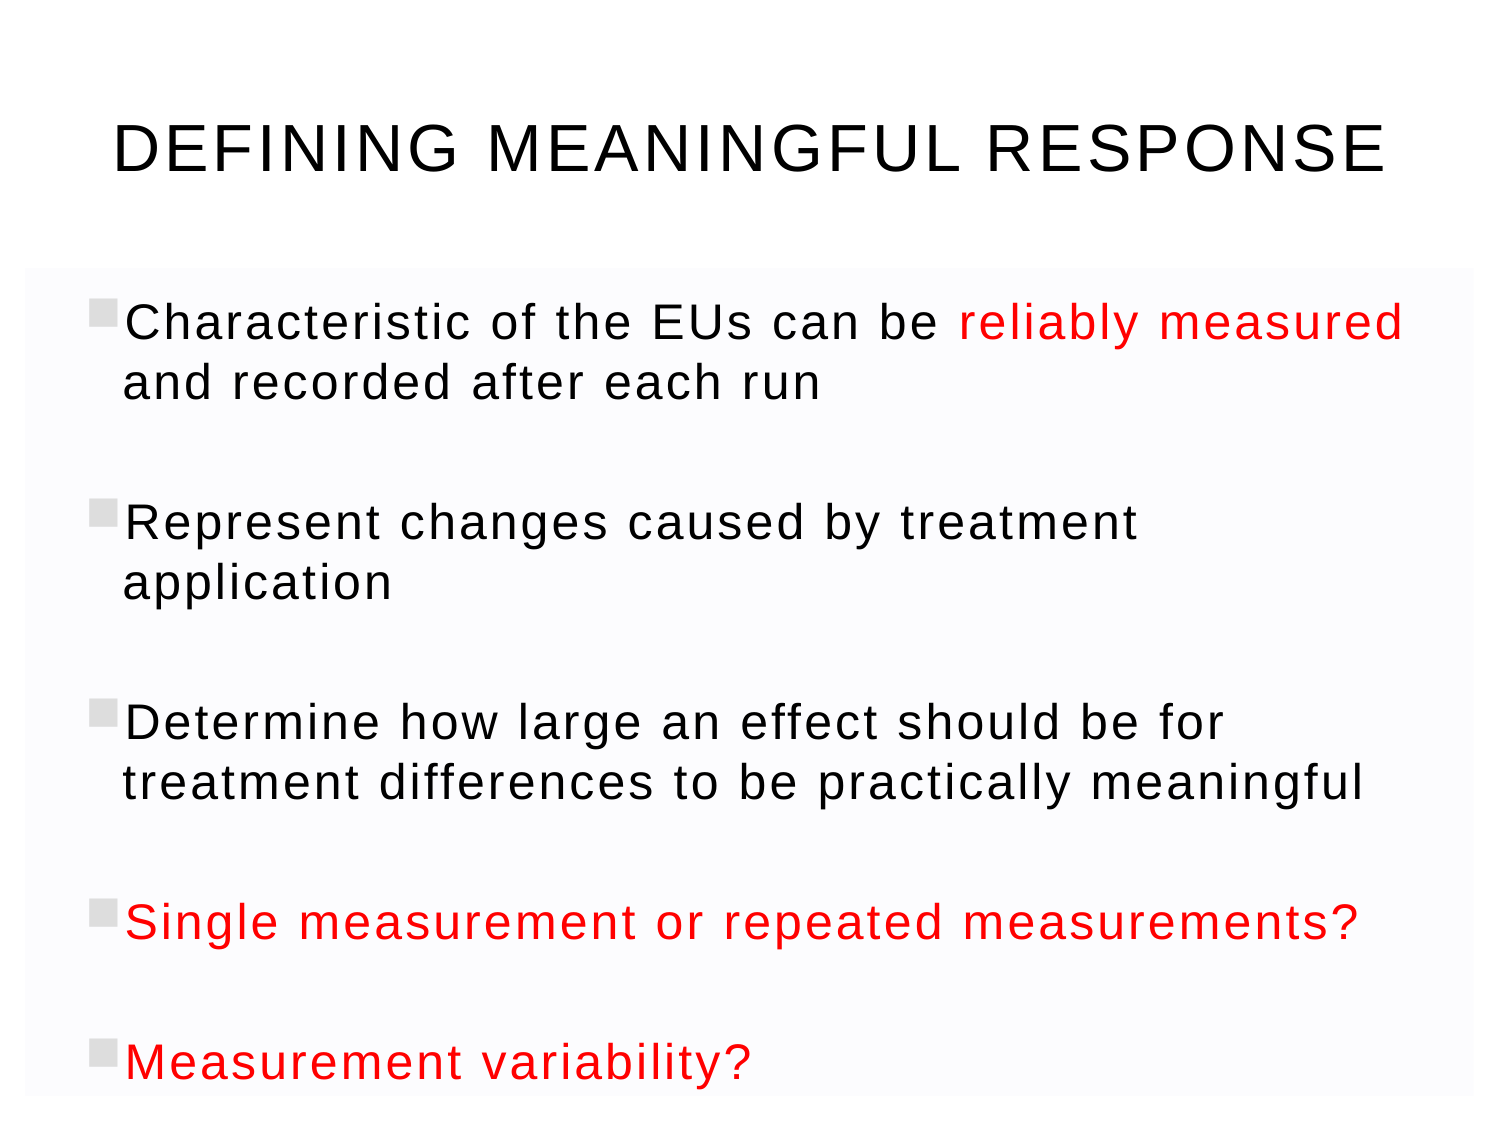

# Defining Meaningful Response
Characteristic of the EUs can be reliably measured and recorded after each run

Represent changes caused by treatment application

Determine how large an effect should be for treatment differences to be practically meaningful

Single measurement or repeated measurements?

Measurement variability?